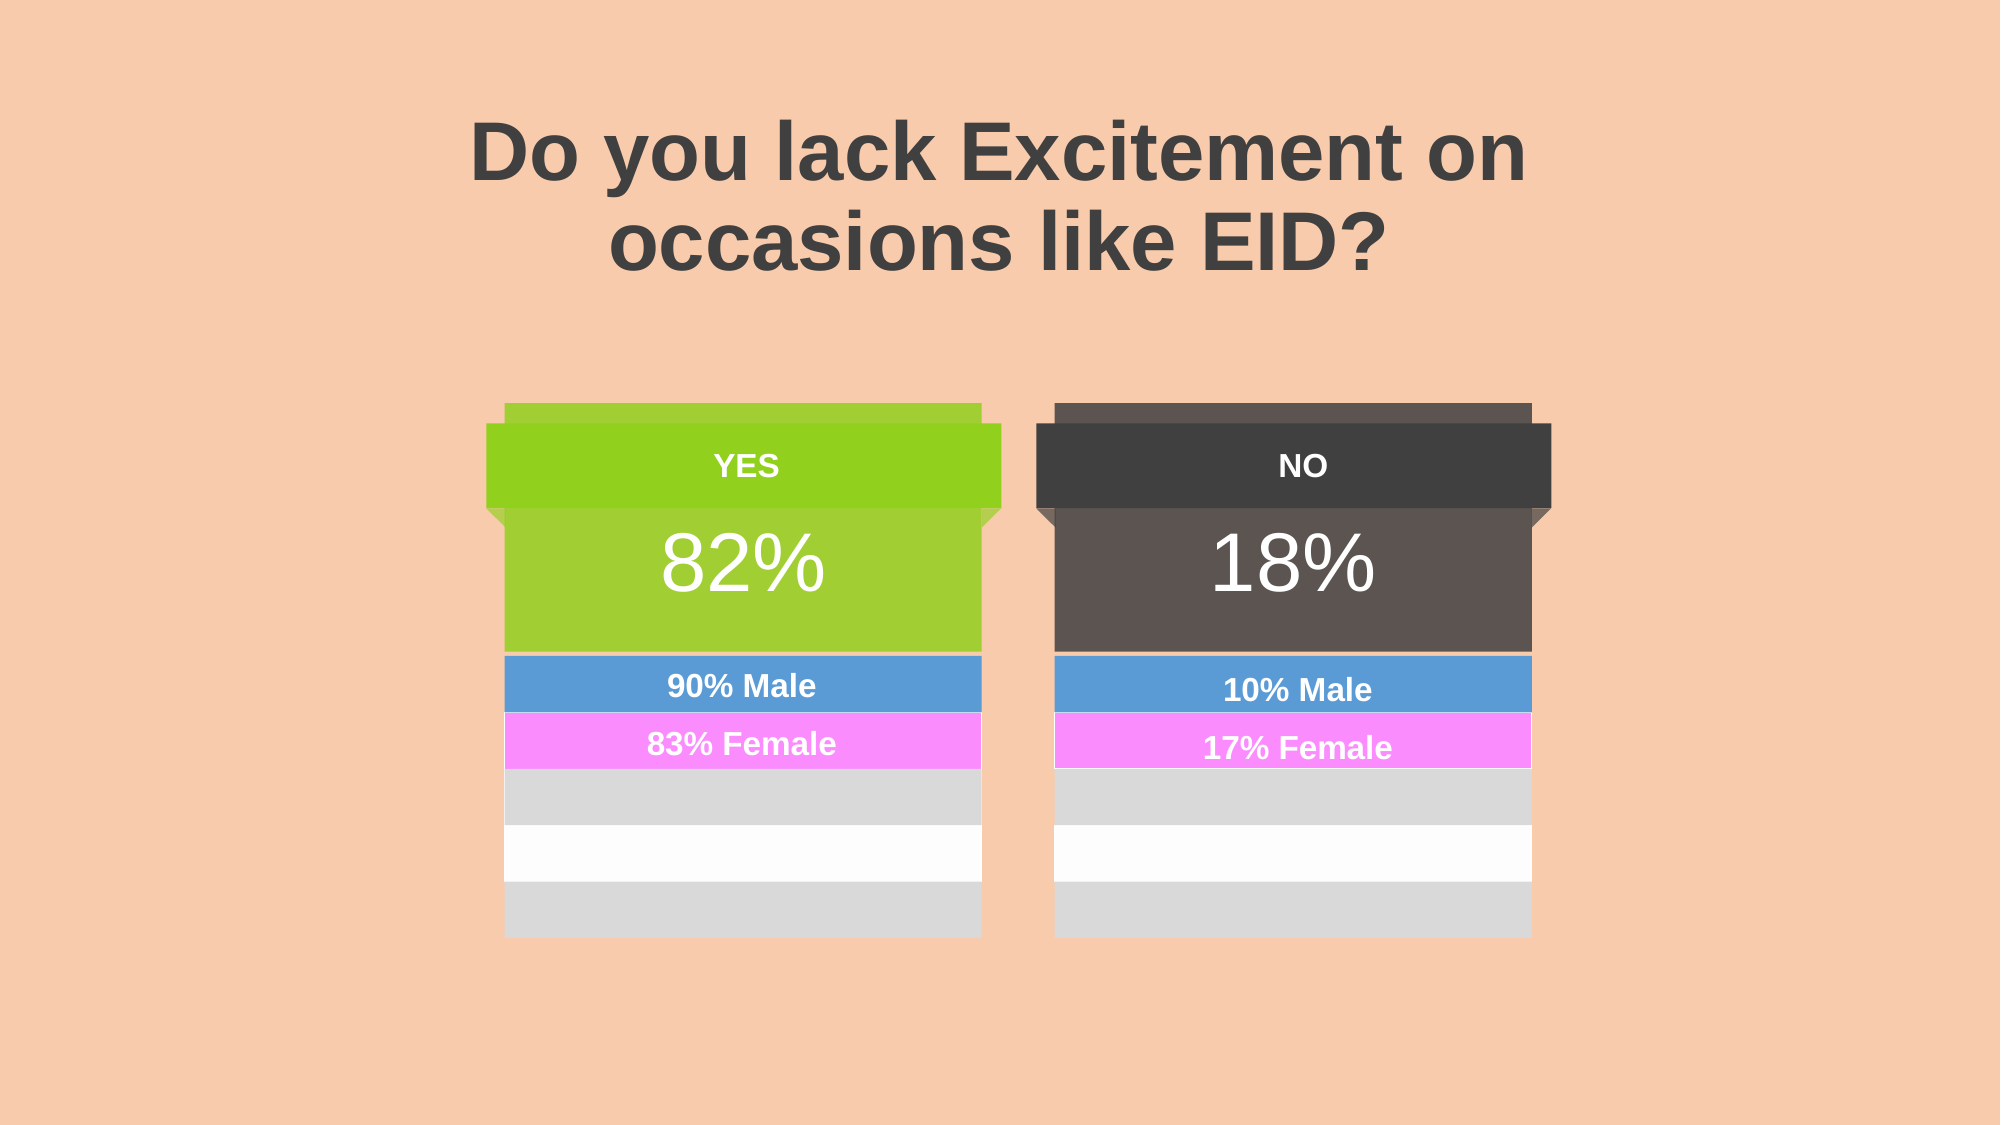

Do you lack Excitement on occasions like EID?

82%

YES

18%

NO
90% Male
10% Male
83% Female
17% Female